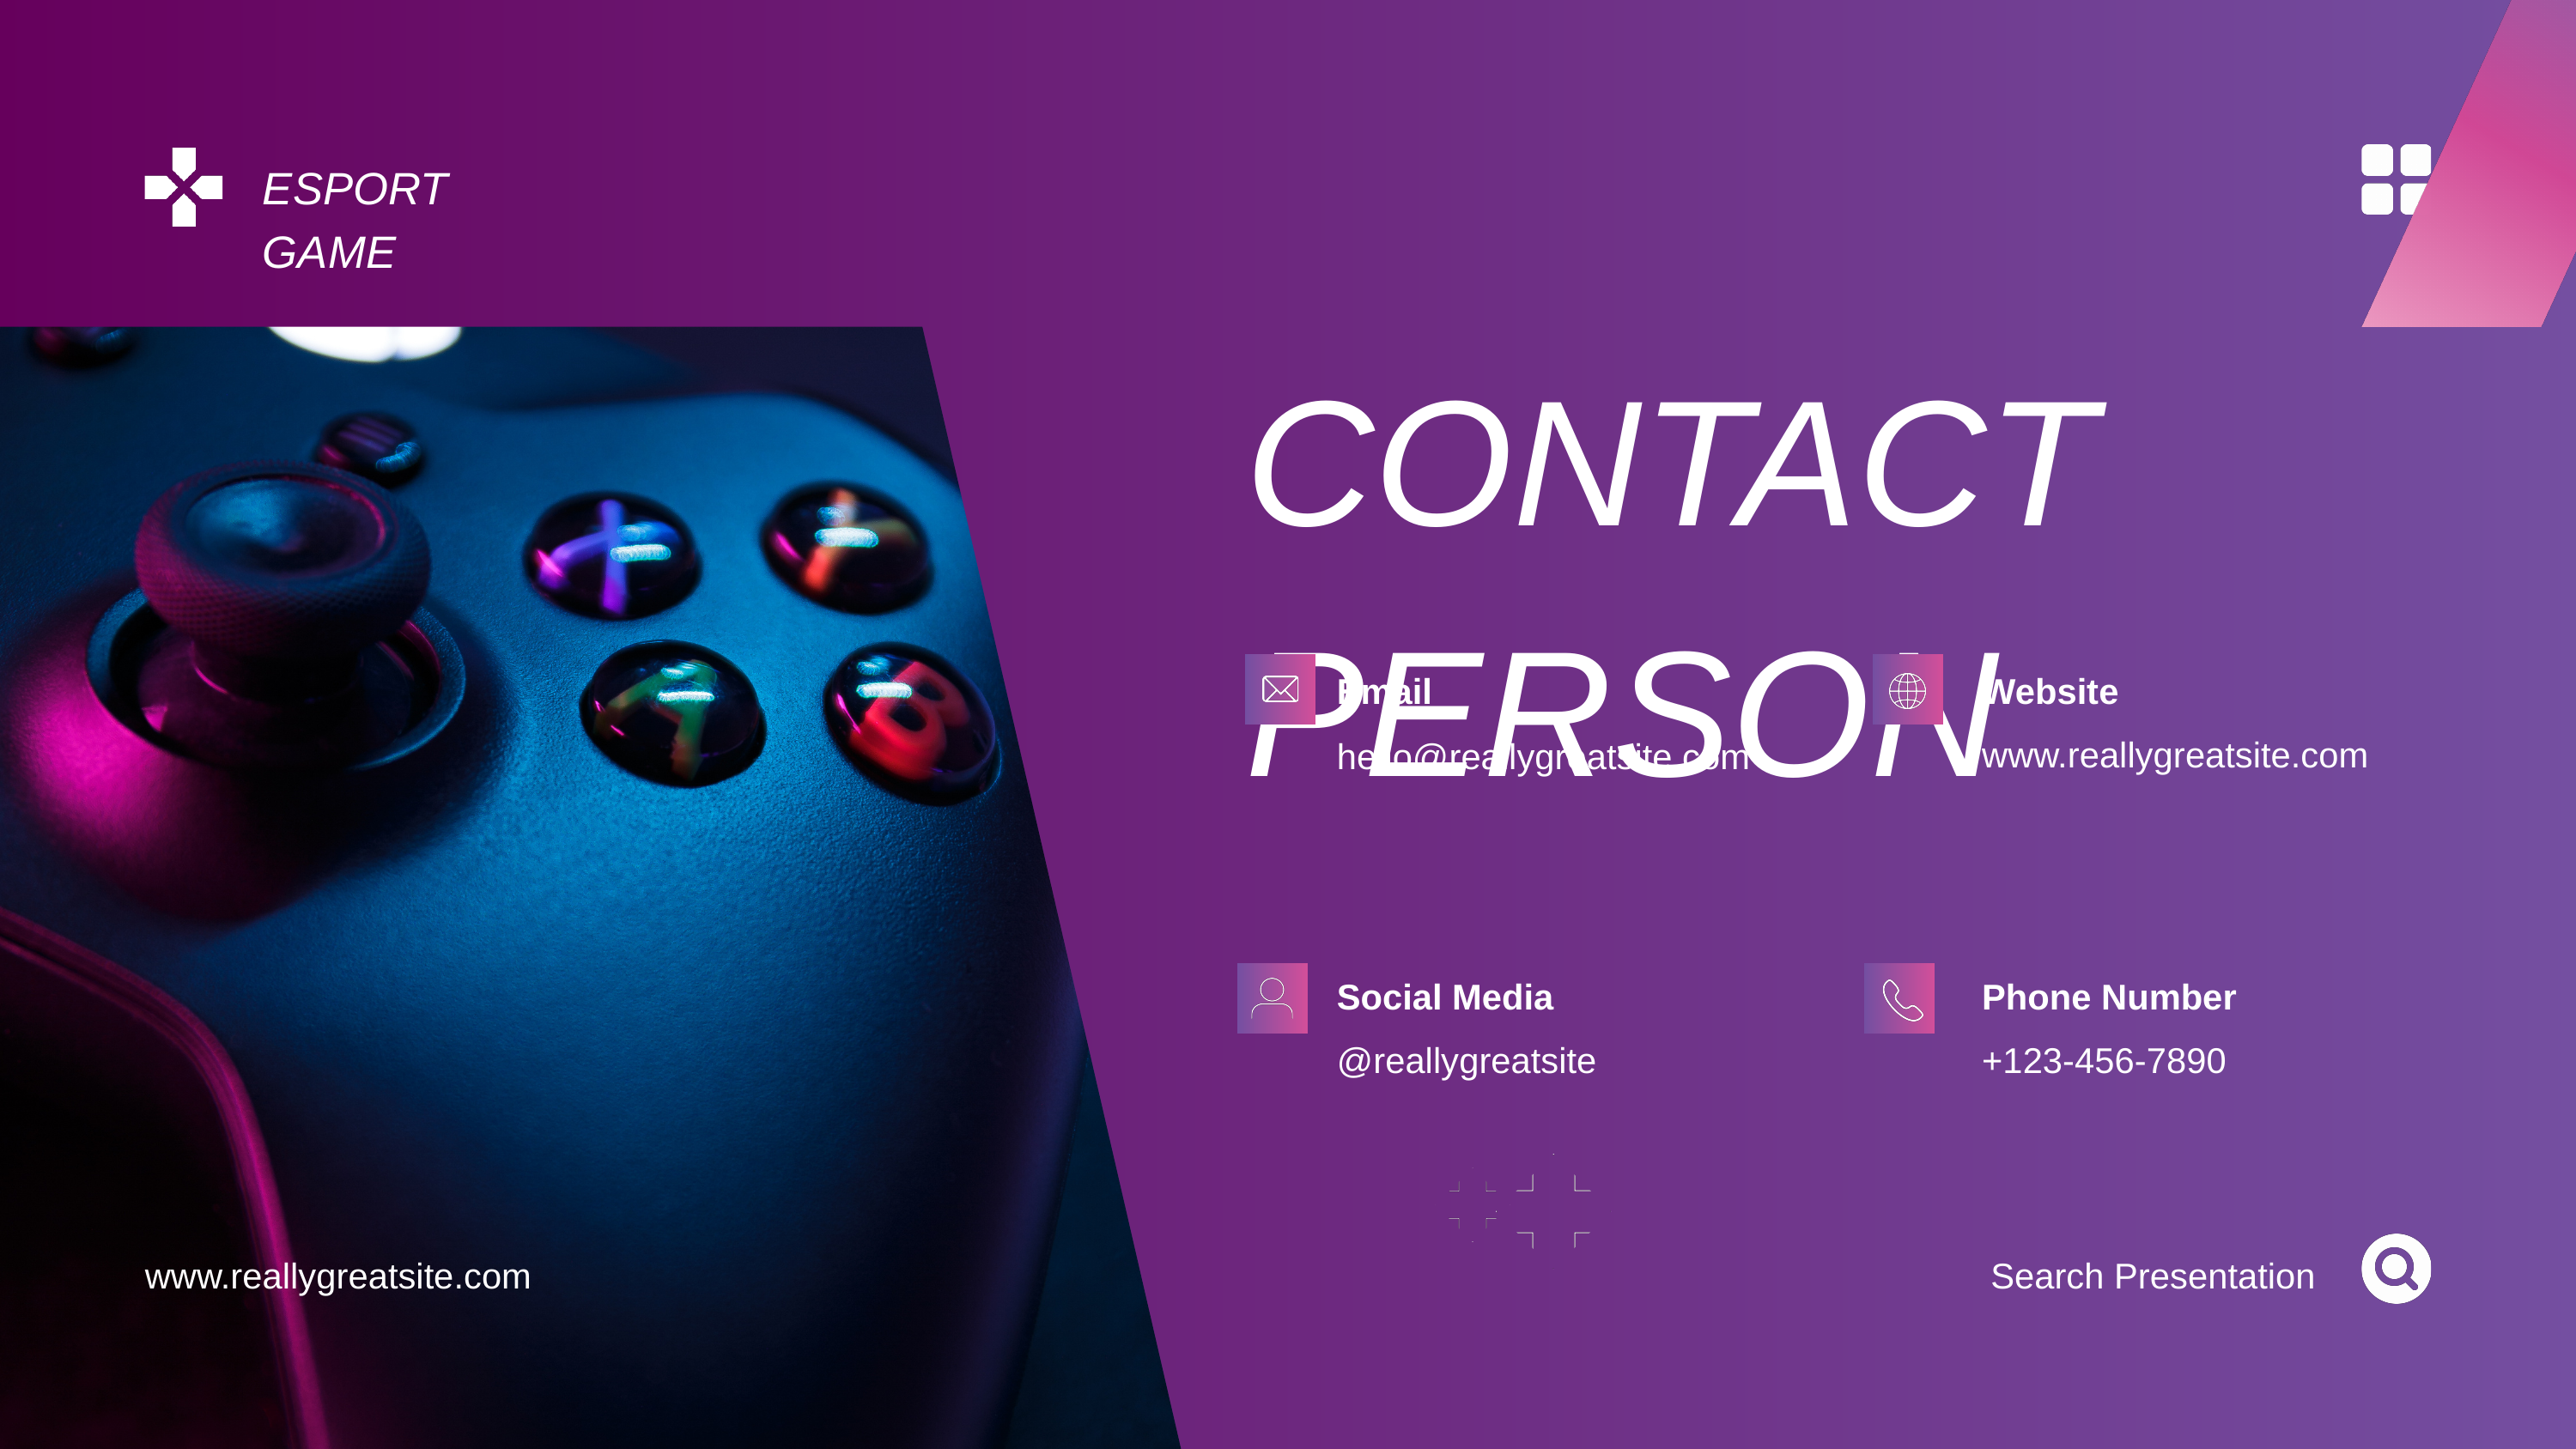

ESPORT GAME
CONTACT PERSON

Email
Website

www.reallygreatsite.com
hello@reallygreatsite.com

Social Media
Phone Number

@reallygreatsite
+123-456-7890

www.reallygreatsite.com
Search Presentation